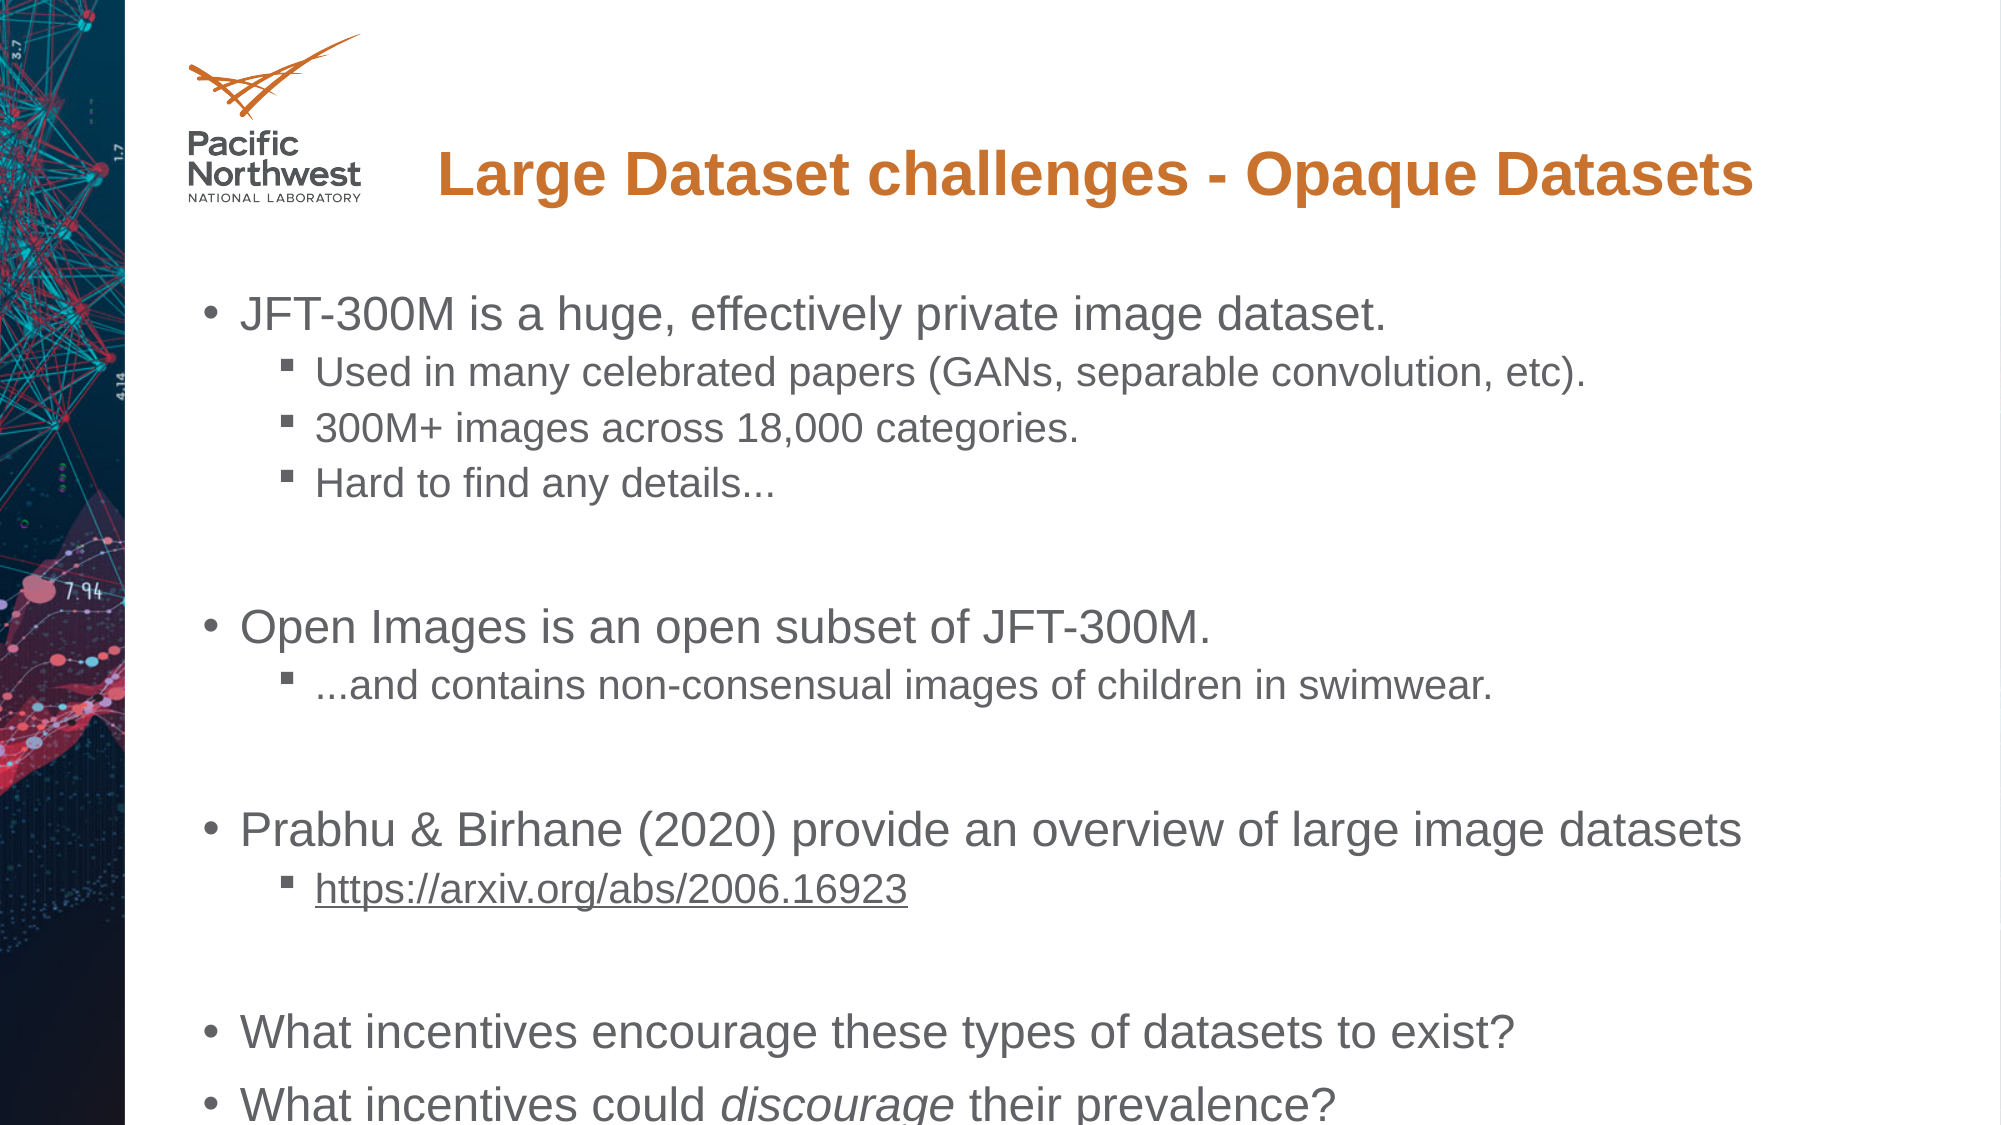

# Large Dataset challenges - Opaque Datasets
JFT-300M is a huge, effectively private image dataset.
Used in many celebrated papers (GANs, separable convolution, etc).
300M+ images across 18,000 categories.
Hard to find any details...

Open Images is an open subset of JFT-300M.
...and contains non-consensual images of children in swimwear.

Prabhu & Birhane (2020) provide an overview of large image datasets
https://arxiv.org/abs/2006.16923

What incentives encourage these types of datasets to exist?
What incentives could discourage their prevalence?